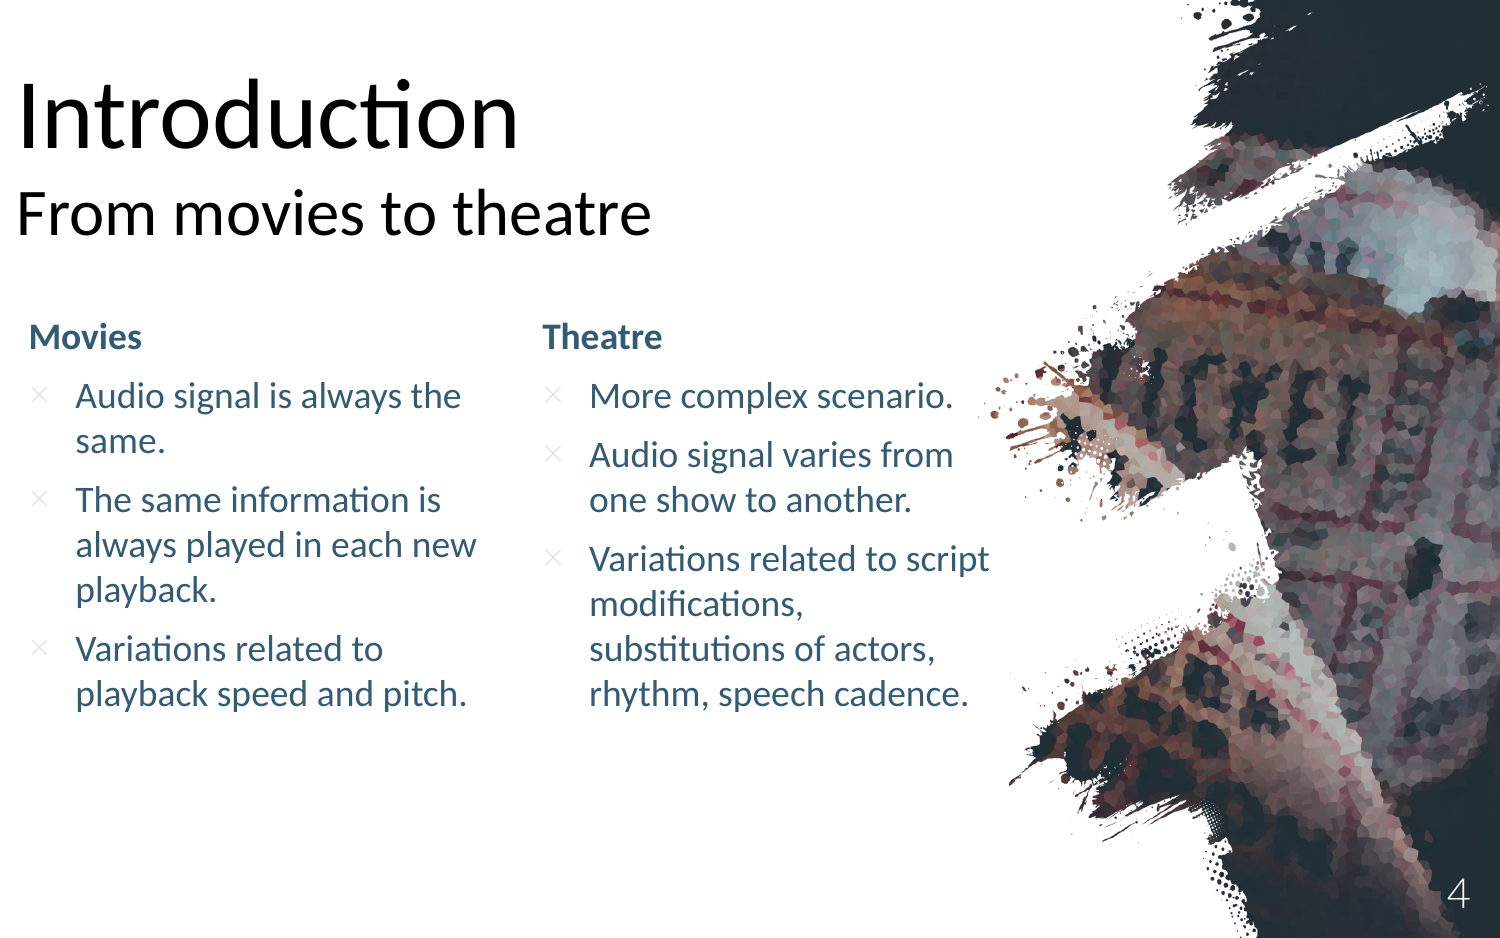

# Introduction From movies to theatre
Movies
Audio signal is always the same.
The same information is always played in each new playback.
Variations related to playback speed and pitch.
Theatre
More complex scenario.
Audio signal varies from one show to another.
Variations related to script modifications, substitutions of actors, rhythm, speech cadence.
4